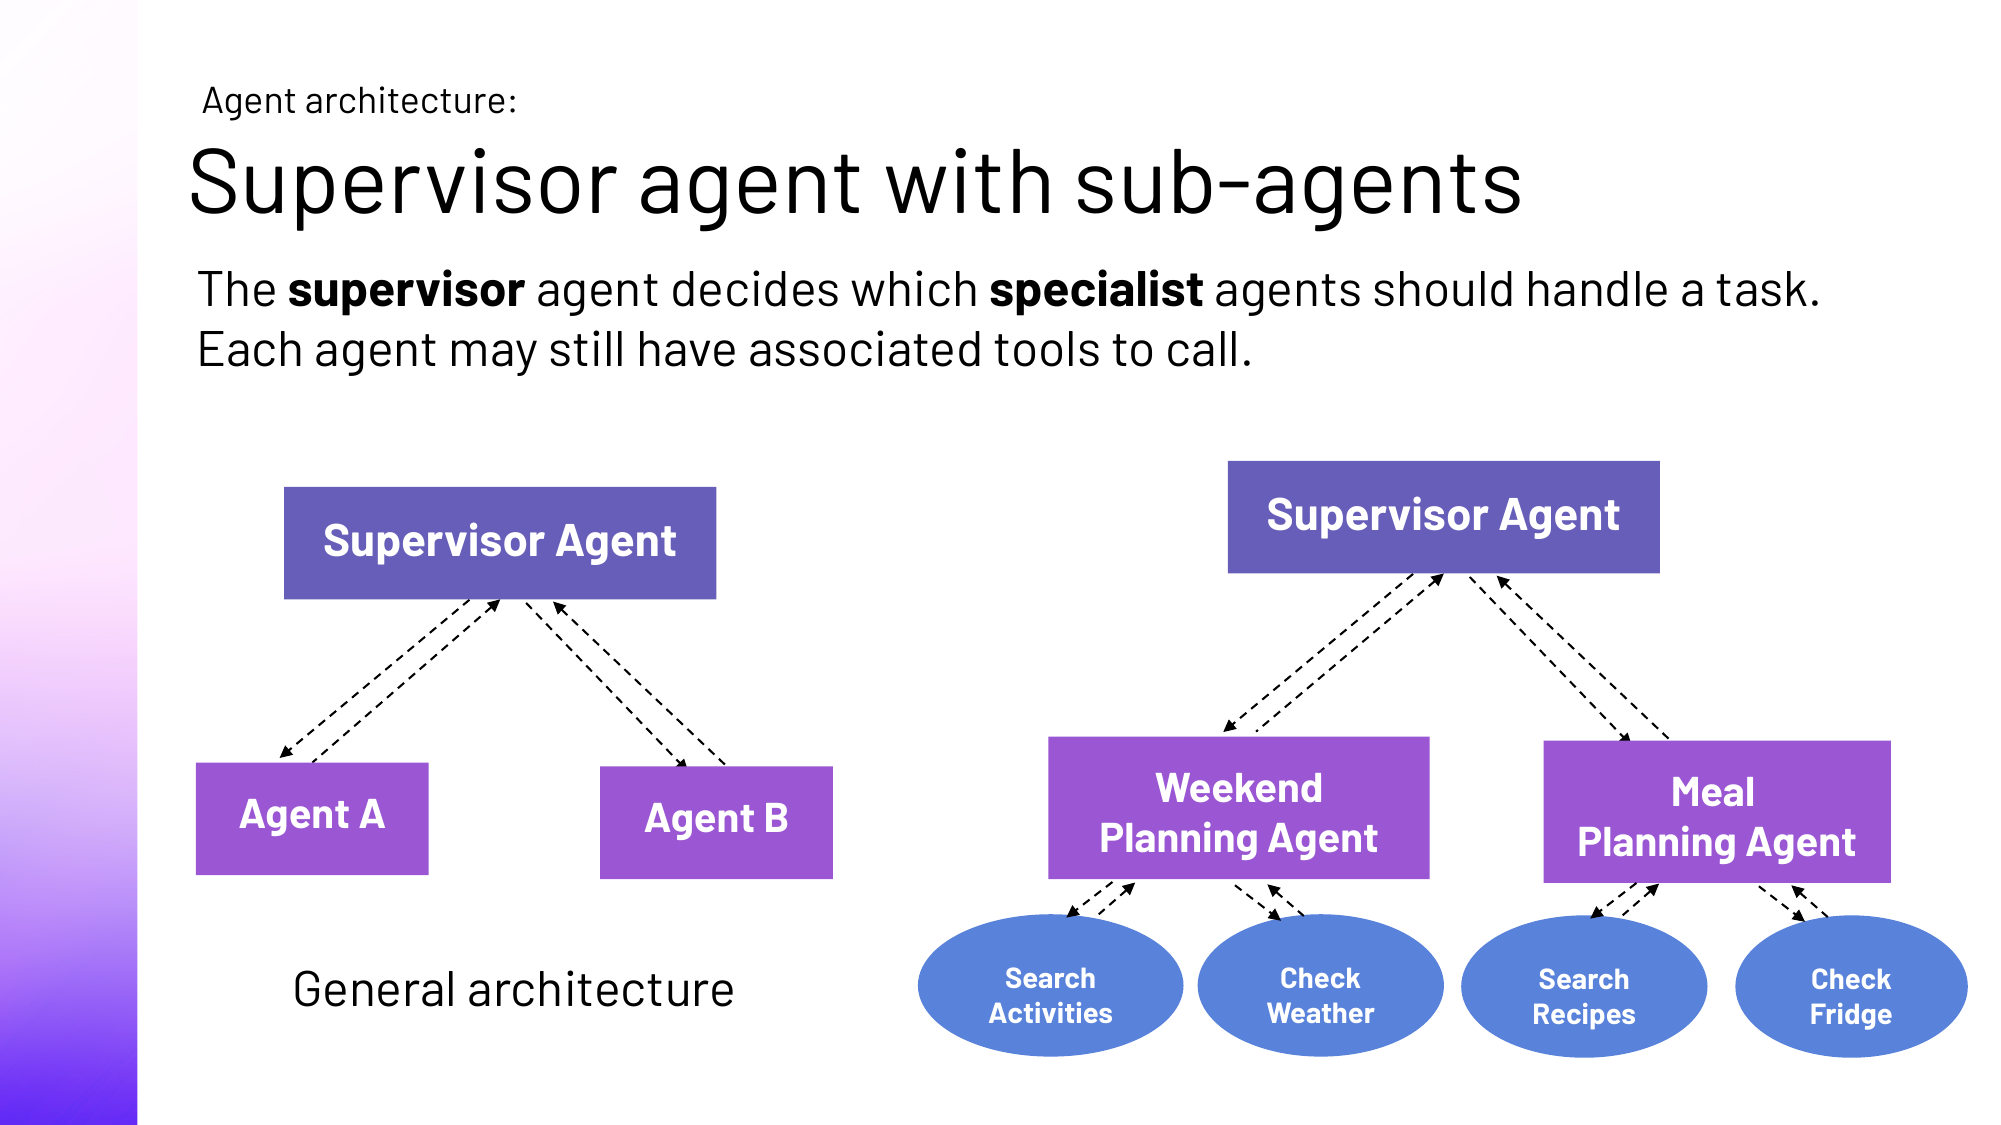

Agent architecture:
# Supervisor agent with sub-agents
The supervisor agent decides which specialist agents should handle a task.
Each agent may still have associated tools to call.
Supervisor Agent
Supervisor Agent
Weekend Planning Agent
Meal
Planning Agent
Agent A
Agent B
Search Activities
Check Weather
Search Recipes
Check Fridge
General architecture